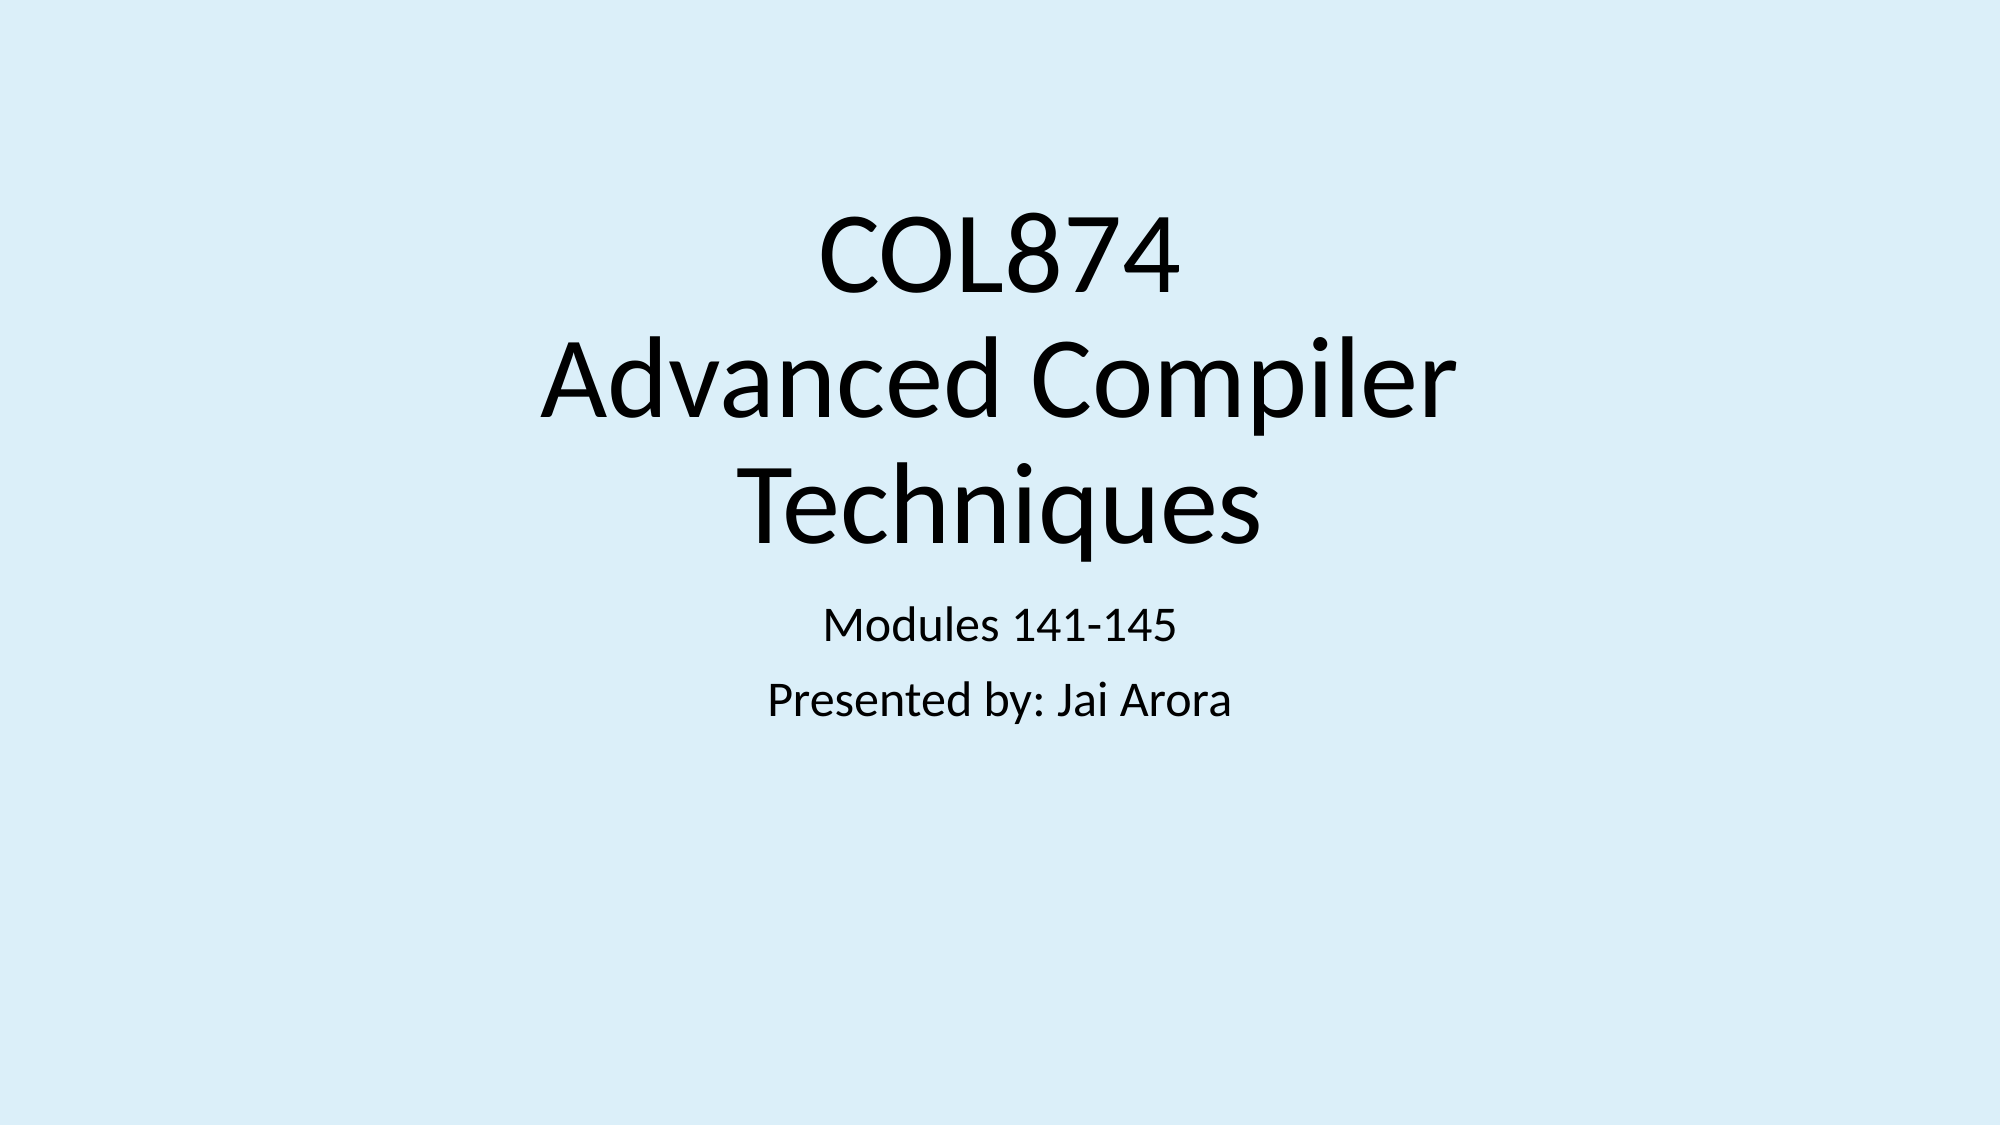

# COL874 Advanced Compiler Techniques
Modules 141-145
Presented by: Jai Arora